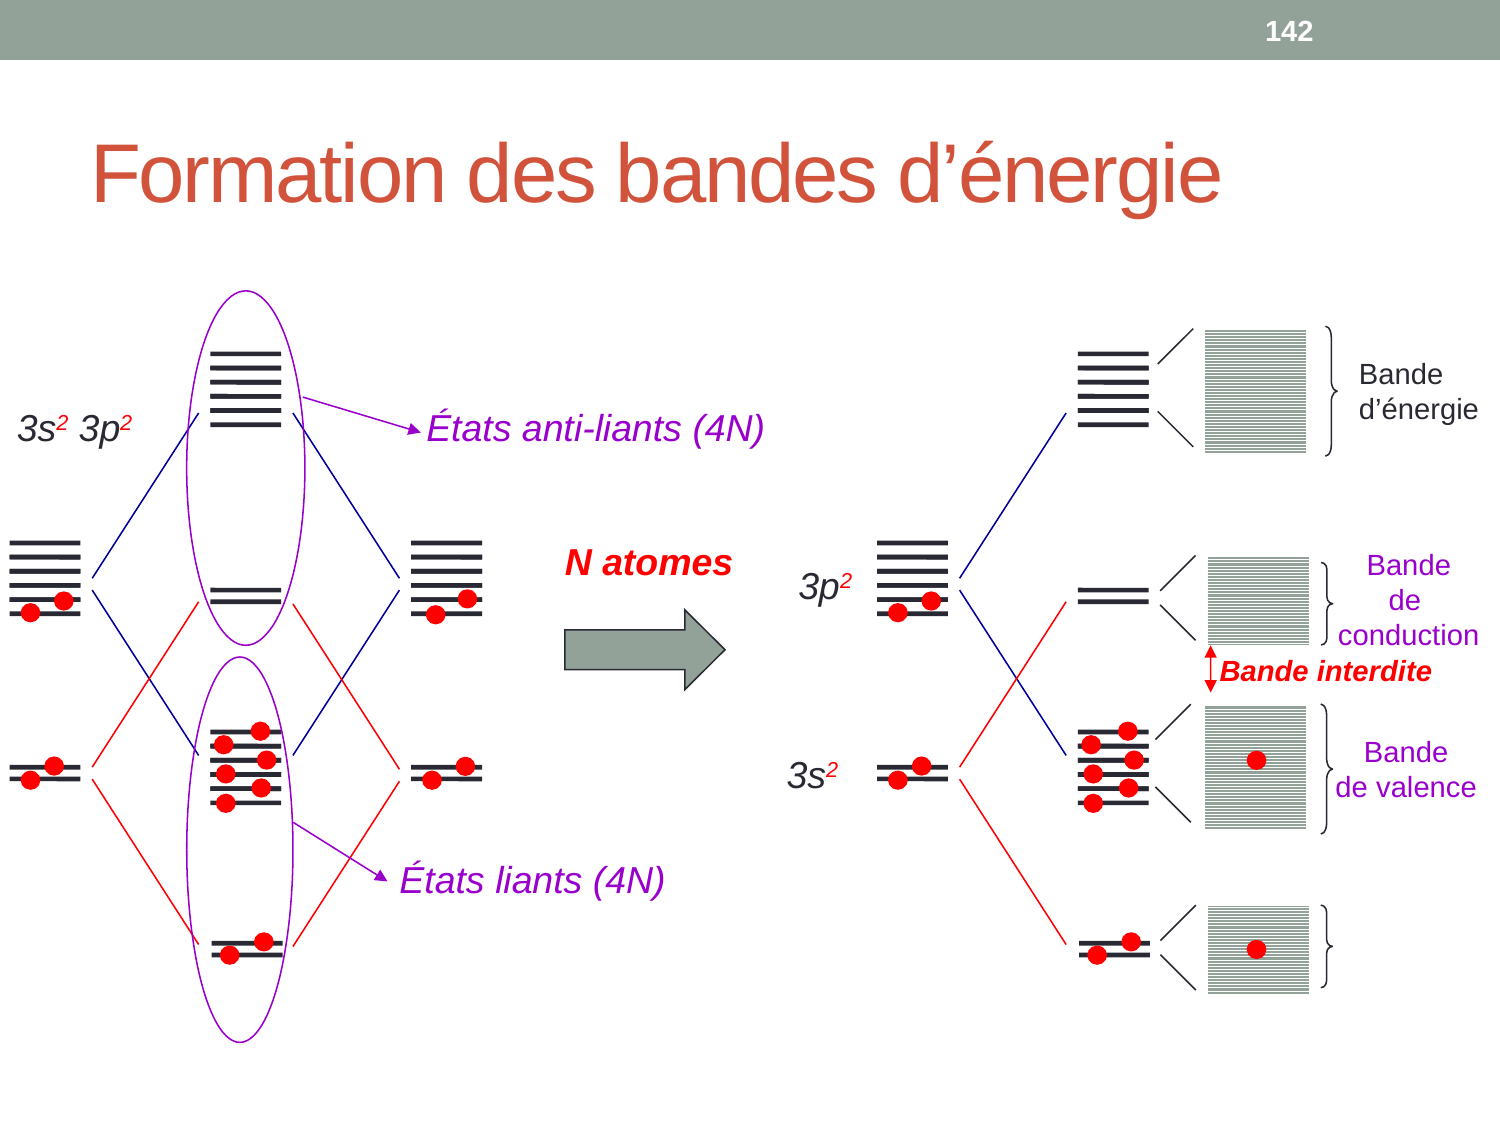

142
# Formation des bandes d’énergie

3p2

3s2

Bande
d’énergie

États anti-liants (4N)

N atomes
Bande
de
conduction

Bande
de valence

États liants (4N)

3s2 3p2
Bande interdite